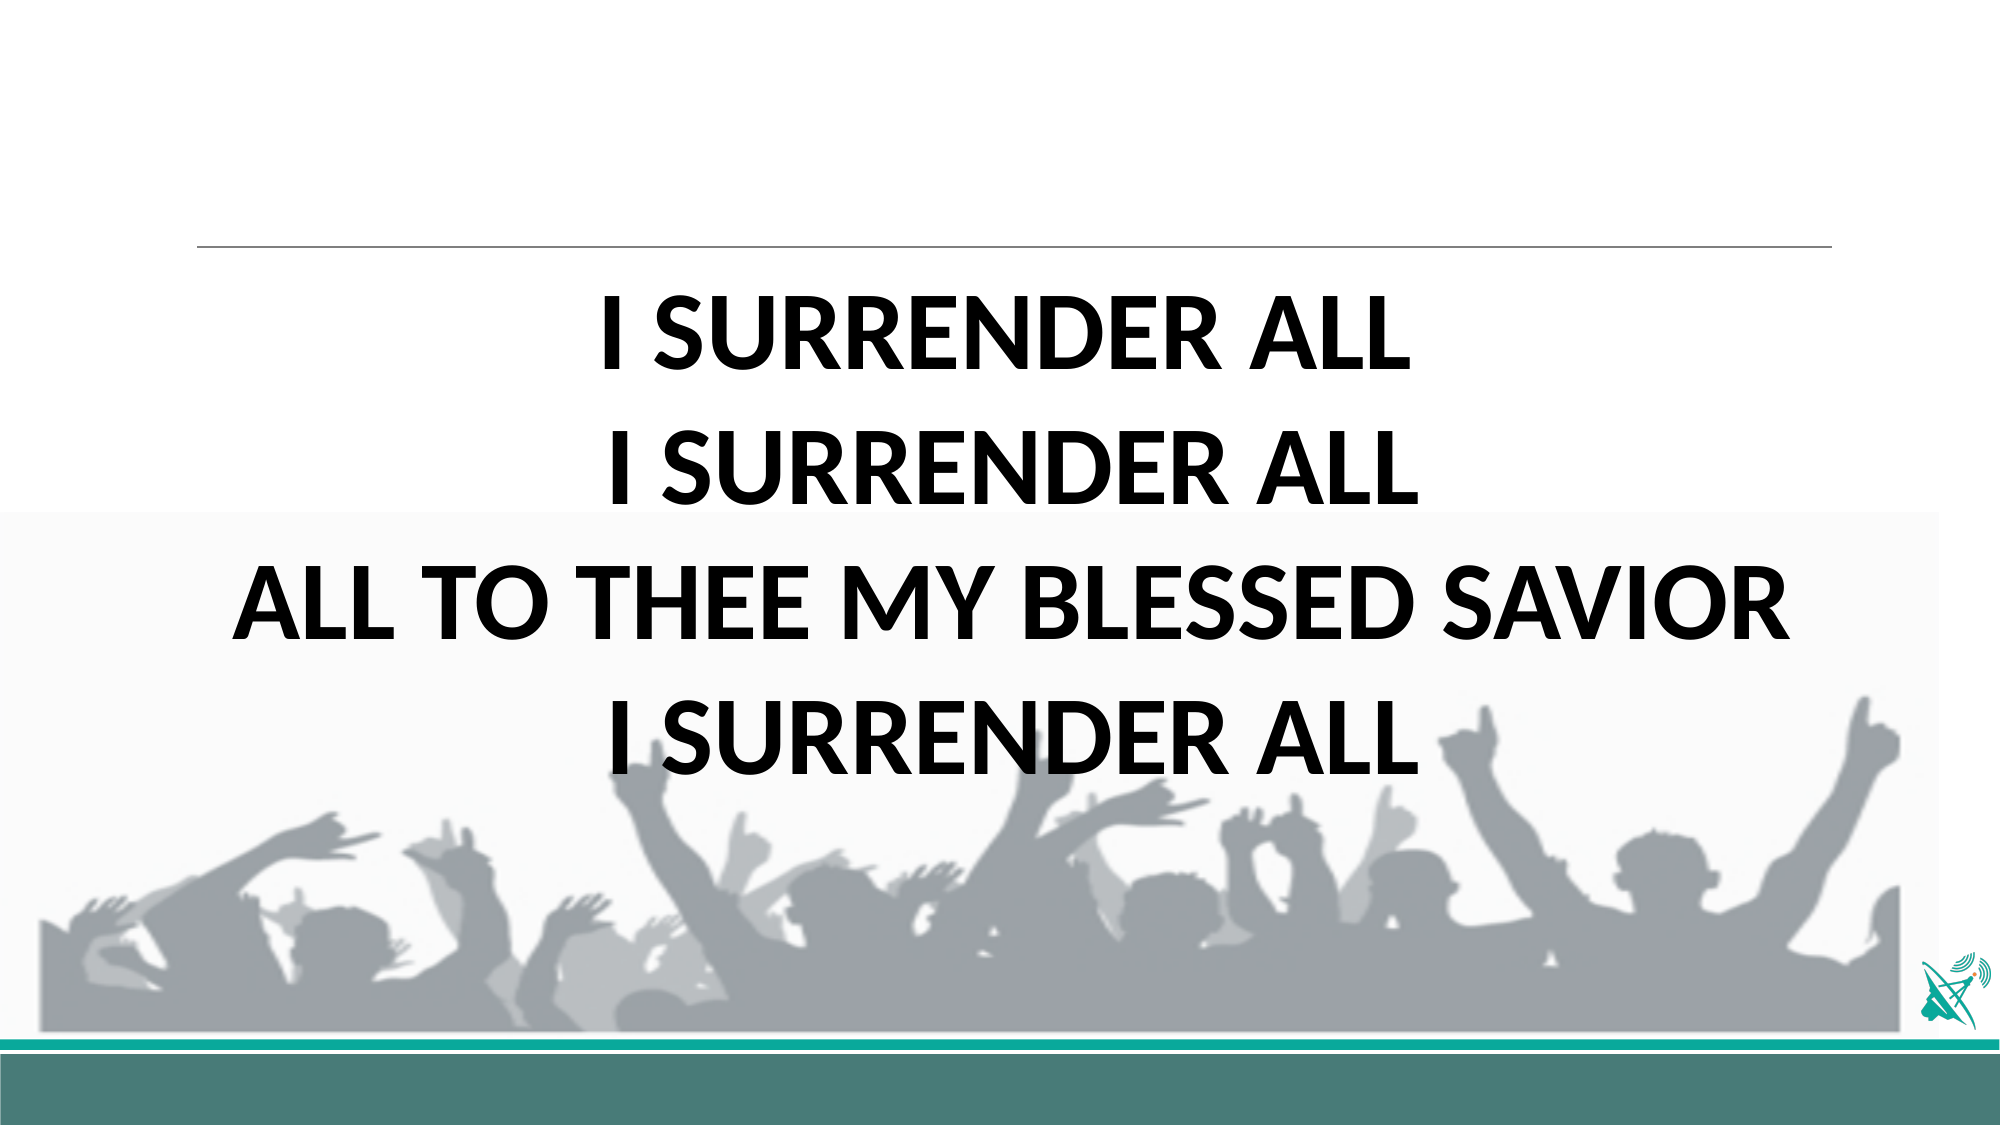

I SURRENDER ALL
I SURRENDER ALL
ALL TO THEE MY BLESSED SAVIOR
I SURRENDER ALL